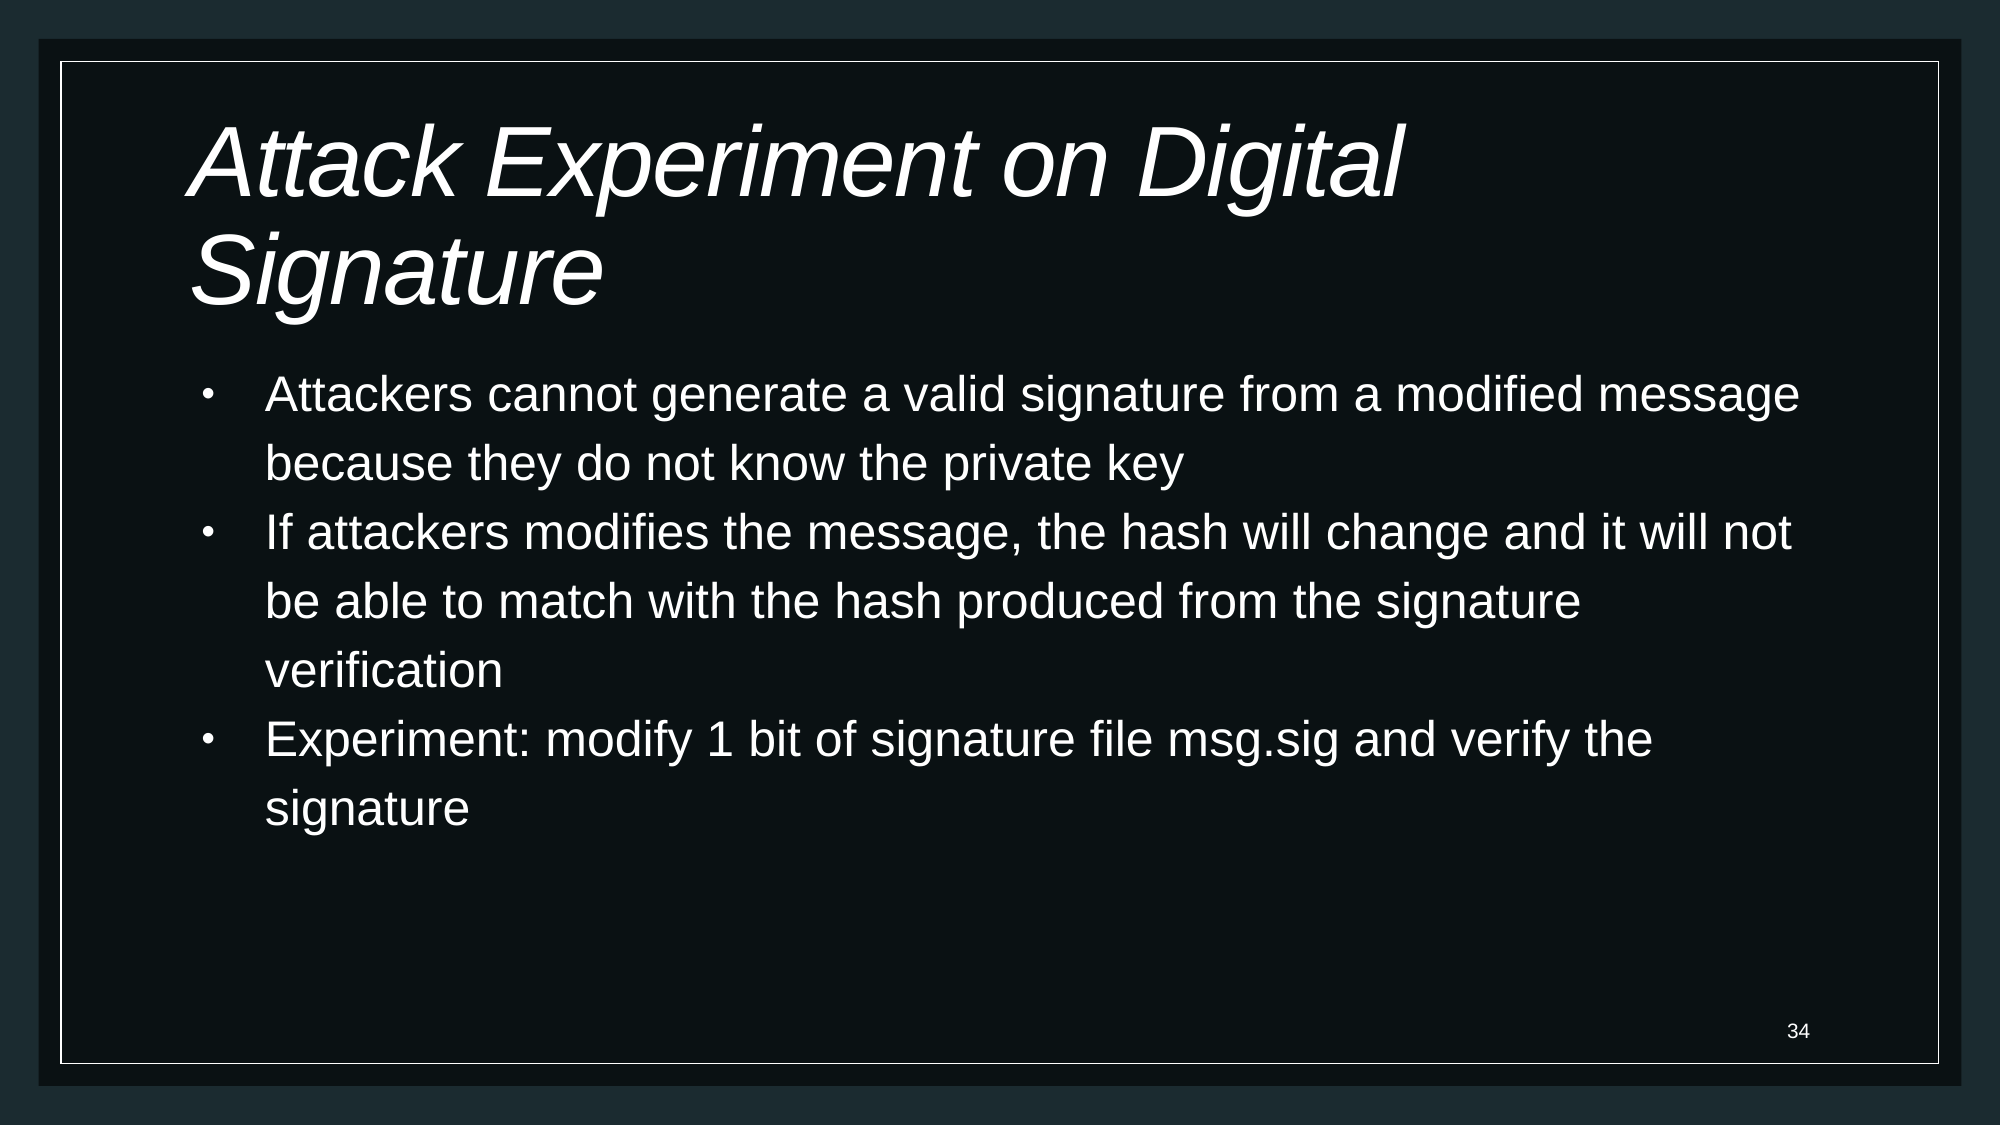

# Attack Experiment on Digital Signature
Attackers cannot generate a valid signature from a modified message because they do not know the private key
If attackers modifies the message, the hash will change and it will not be able to match with the hash produced from the signature verification
Experiment: modify 1 bit of signature file msg.sig and verify the signature

34